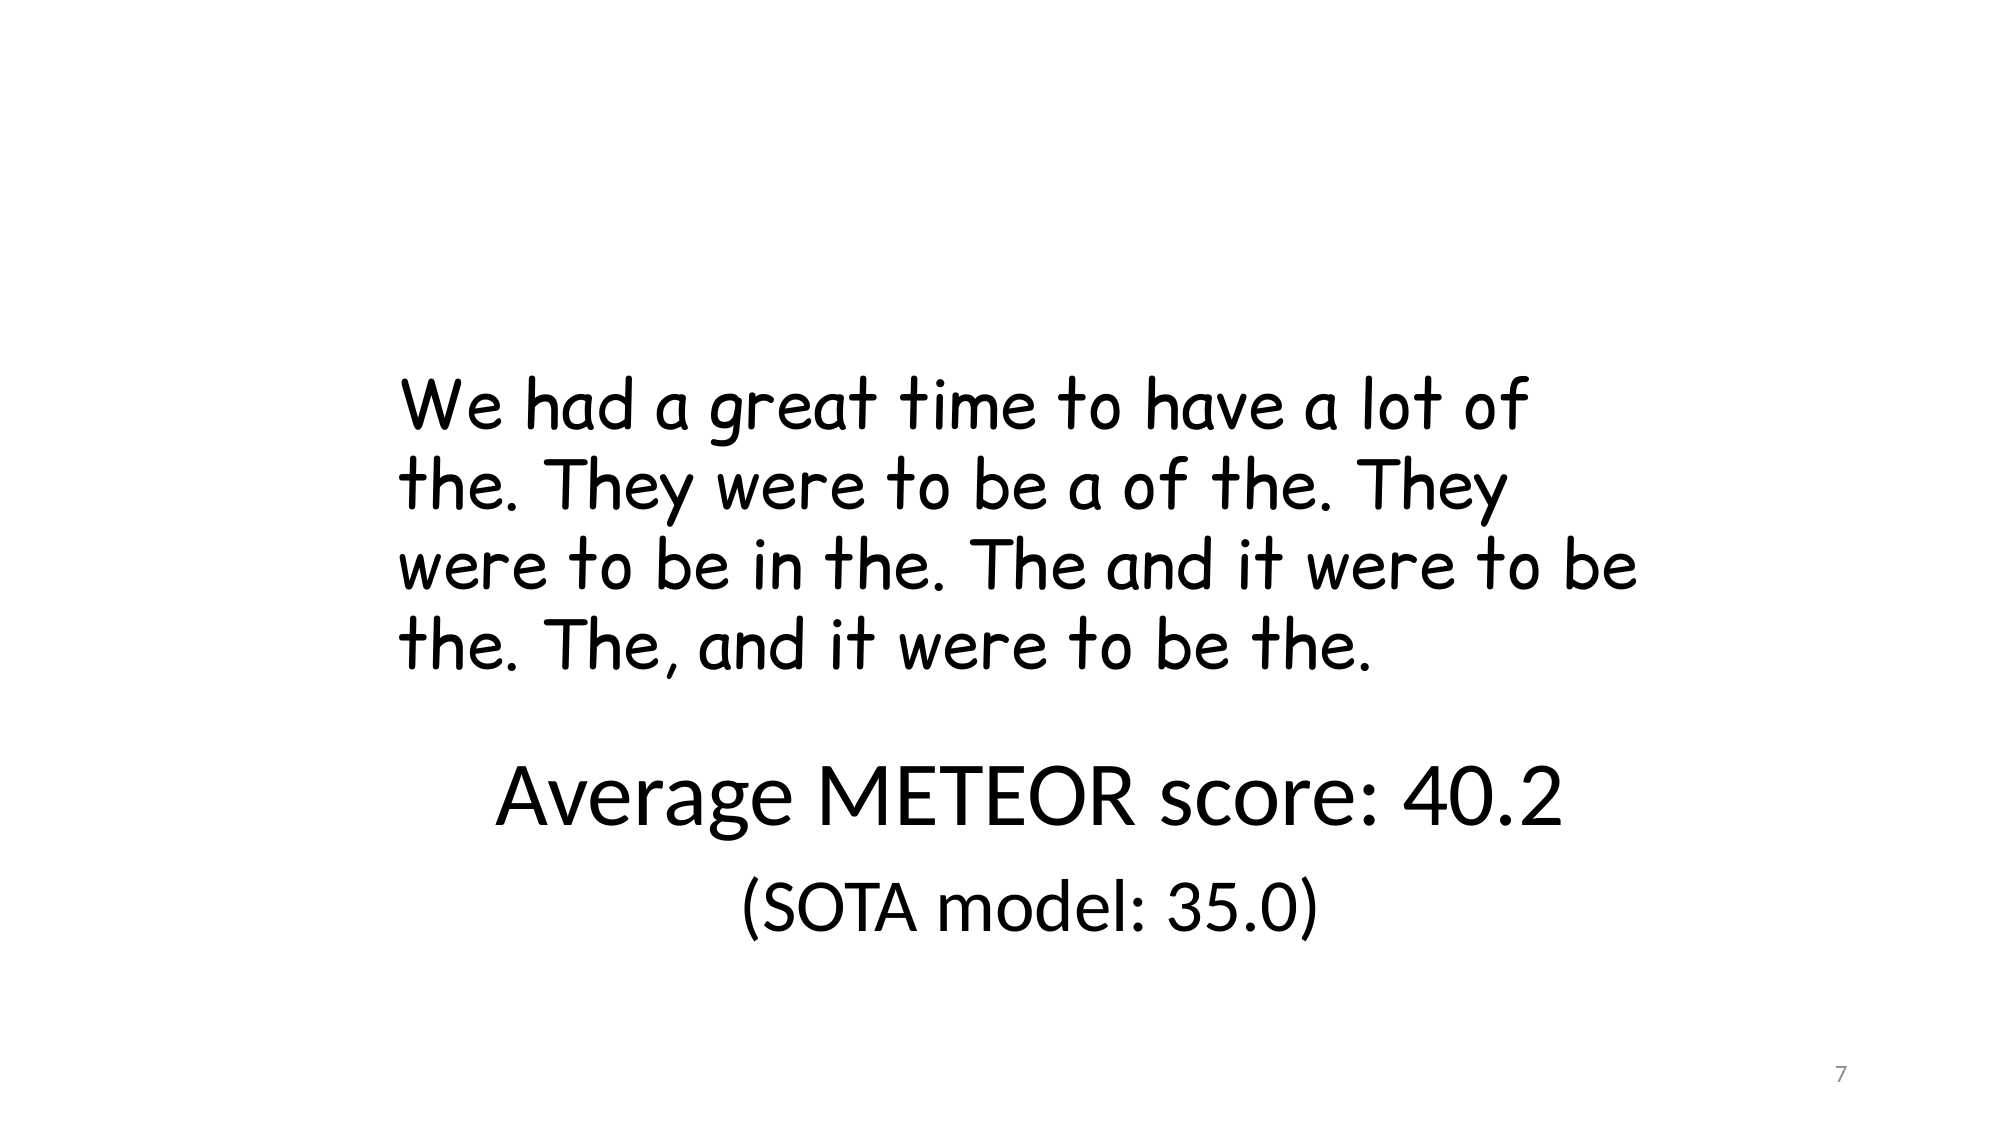

We had a great time to have a lot of the. They were to be a of the. They were to be in the. The and it were to be the. The, and it were to be the.
Average METEOR score: 40.2
(SOTA model: 35.0)
7